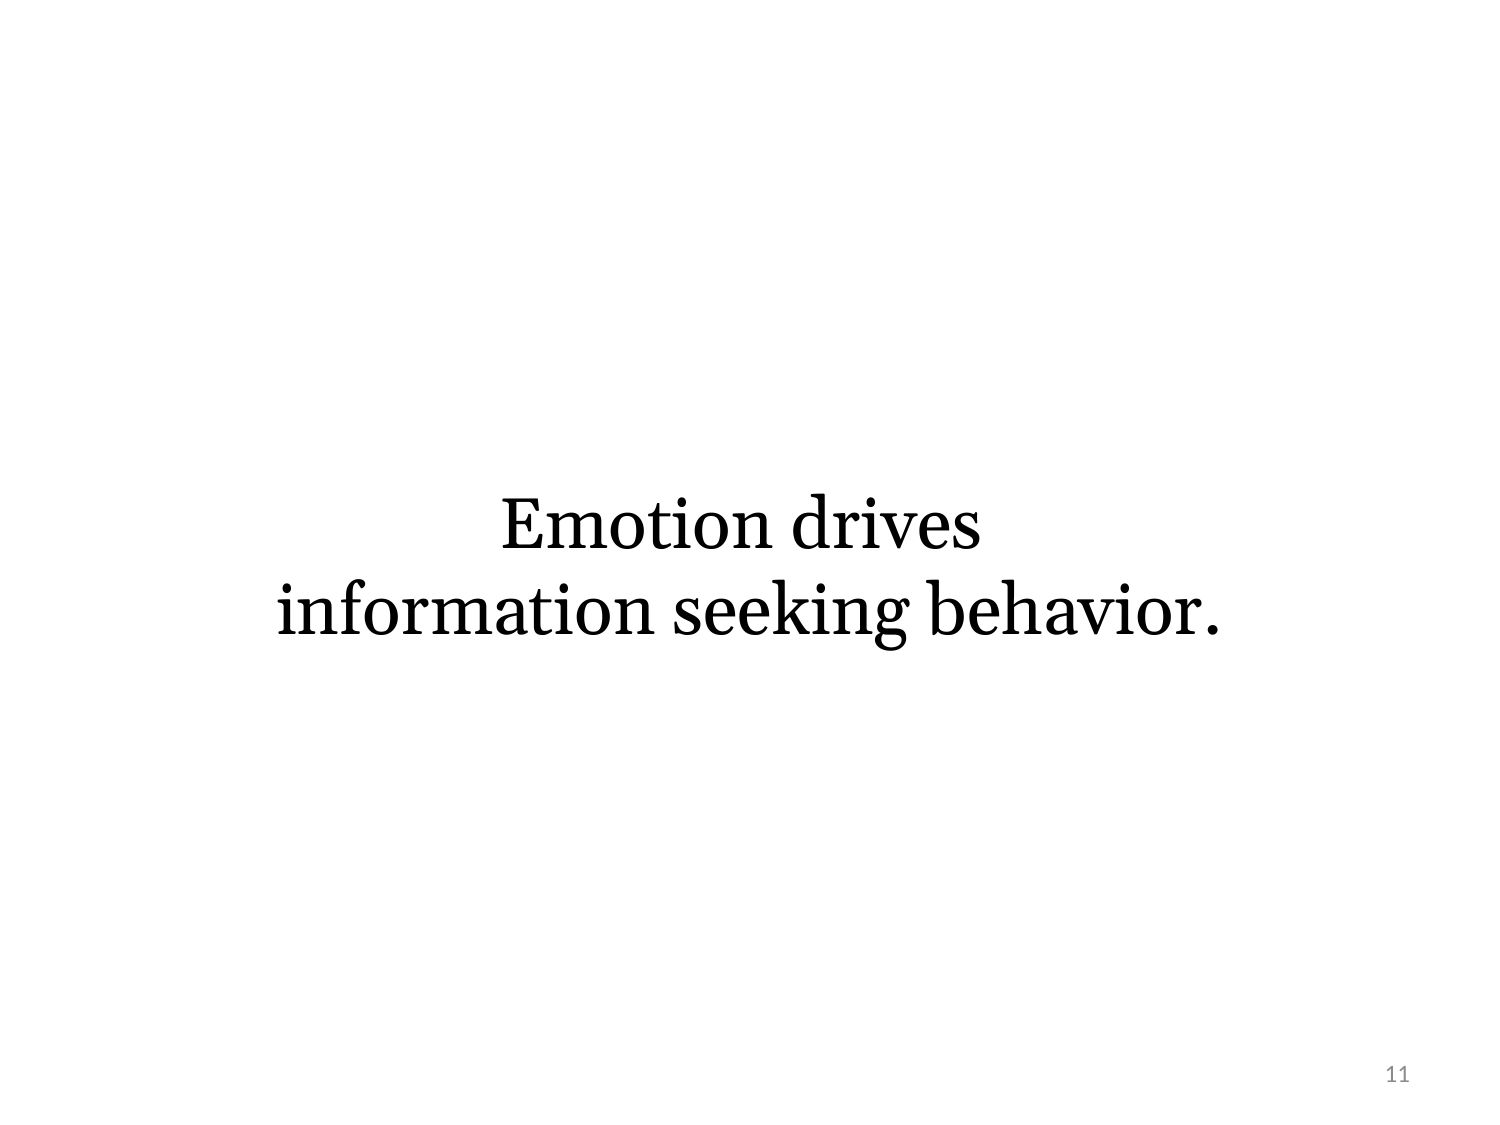

# Emotion drives information seeking behavior.
11